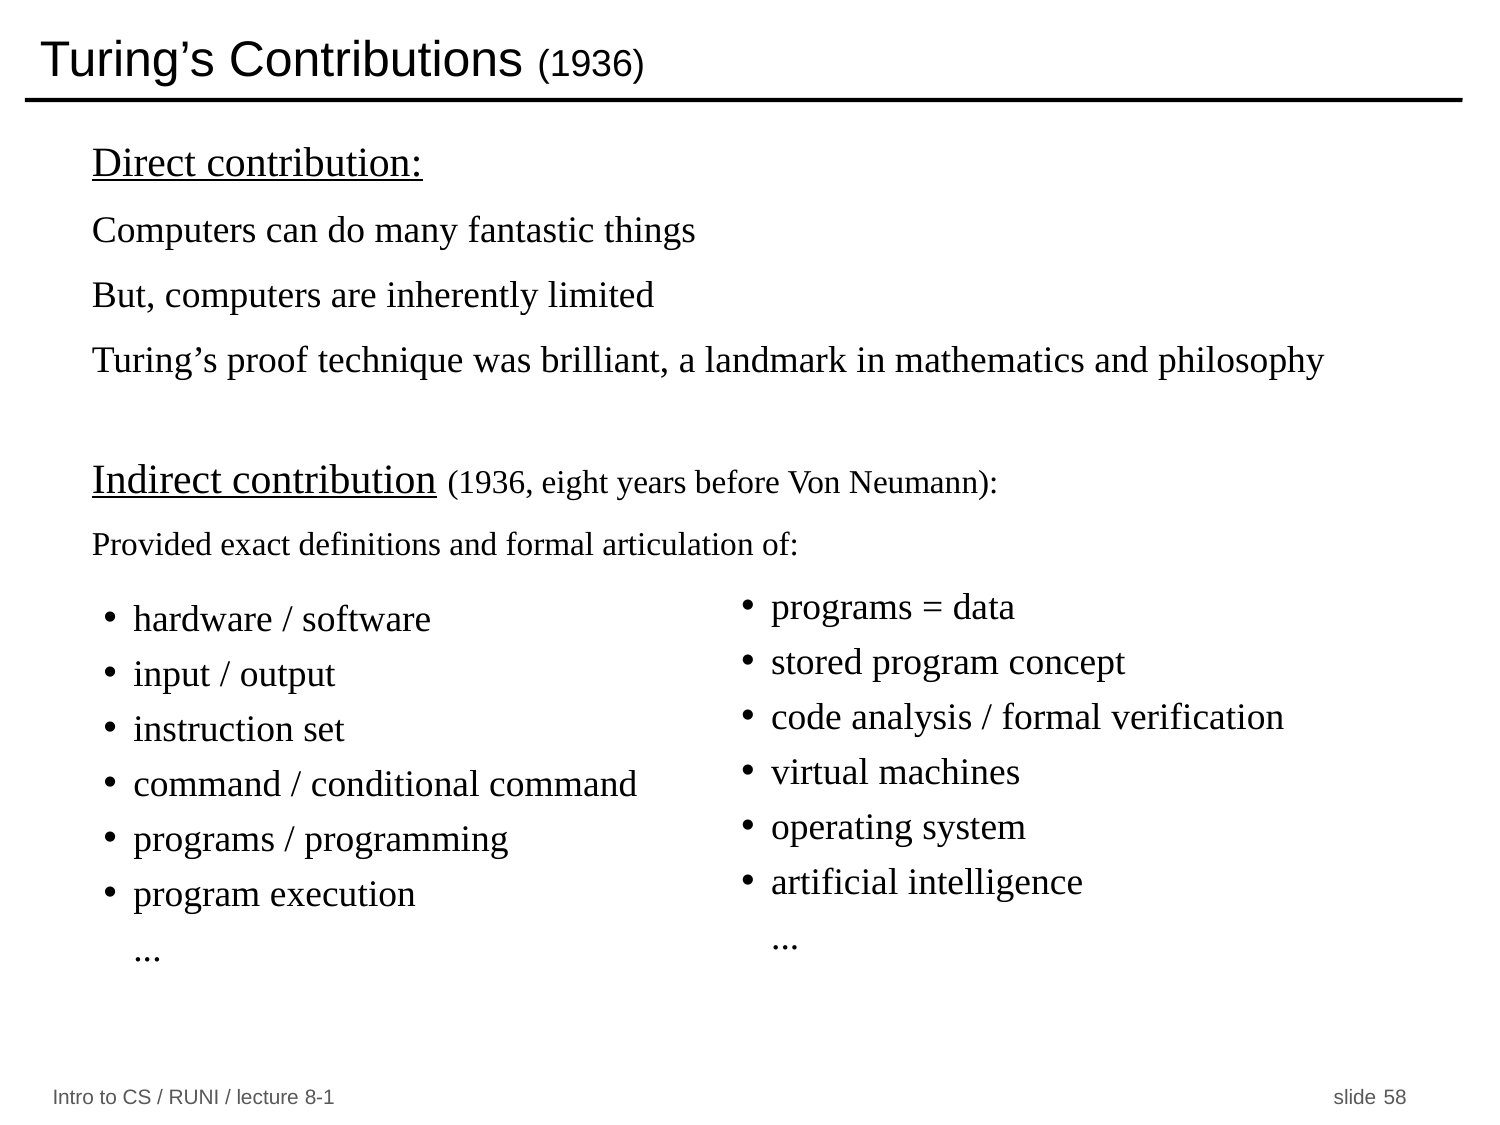

Turing’s Contributions (1936)
Direct contribution:
Computers can do many fantastic things
But, computers are inherently limited
Turing’s proof technique was brilliant, a landmark in mathematics and philosophy
Indirect contribution (1936, eight years before Von Neumann):
Provided exact definitions and formal articulation of:

hardware / software
input / output
instruction set
command / conditional command
programs / programming
program execution
...

programs = data
stored program concept
code analysis / formal verification
virtual machines
operating system
artificial intelligence
...